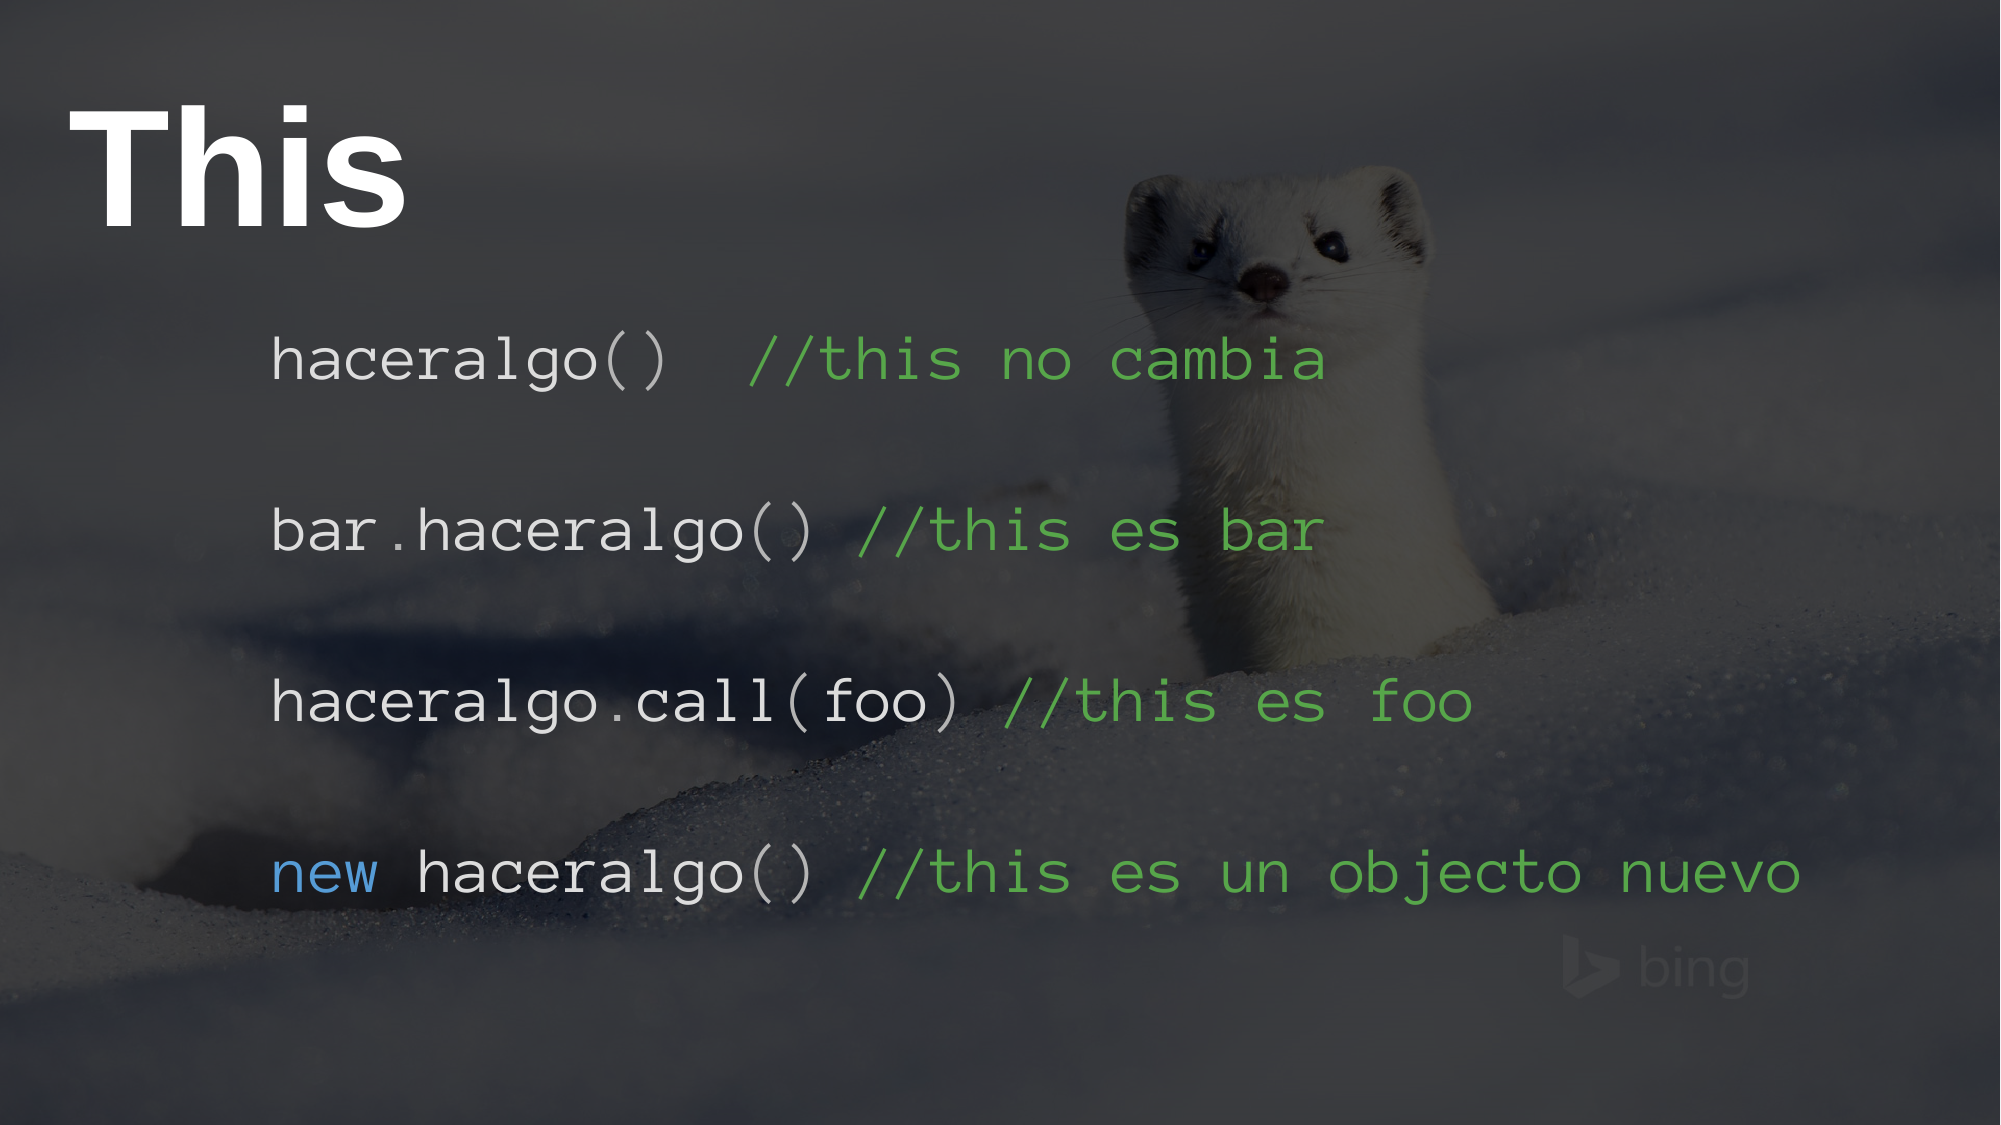

This
haceralgo()  //this no cambia

bar.haceralgo() //this es bar

haceralgo.call(foo) //this es foo

new haceralgo() //this es un objecto nuevo